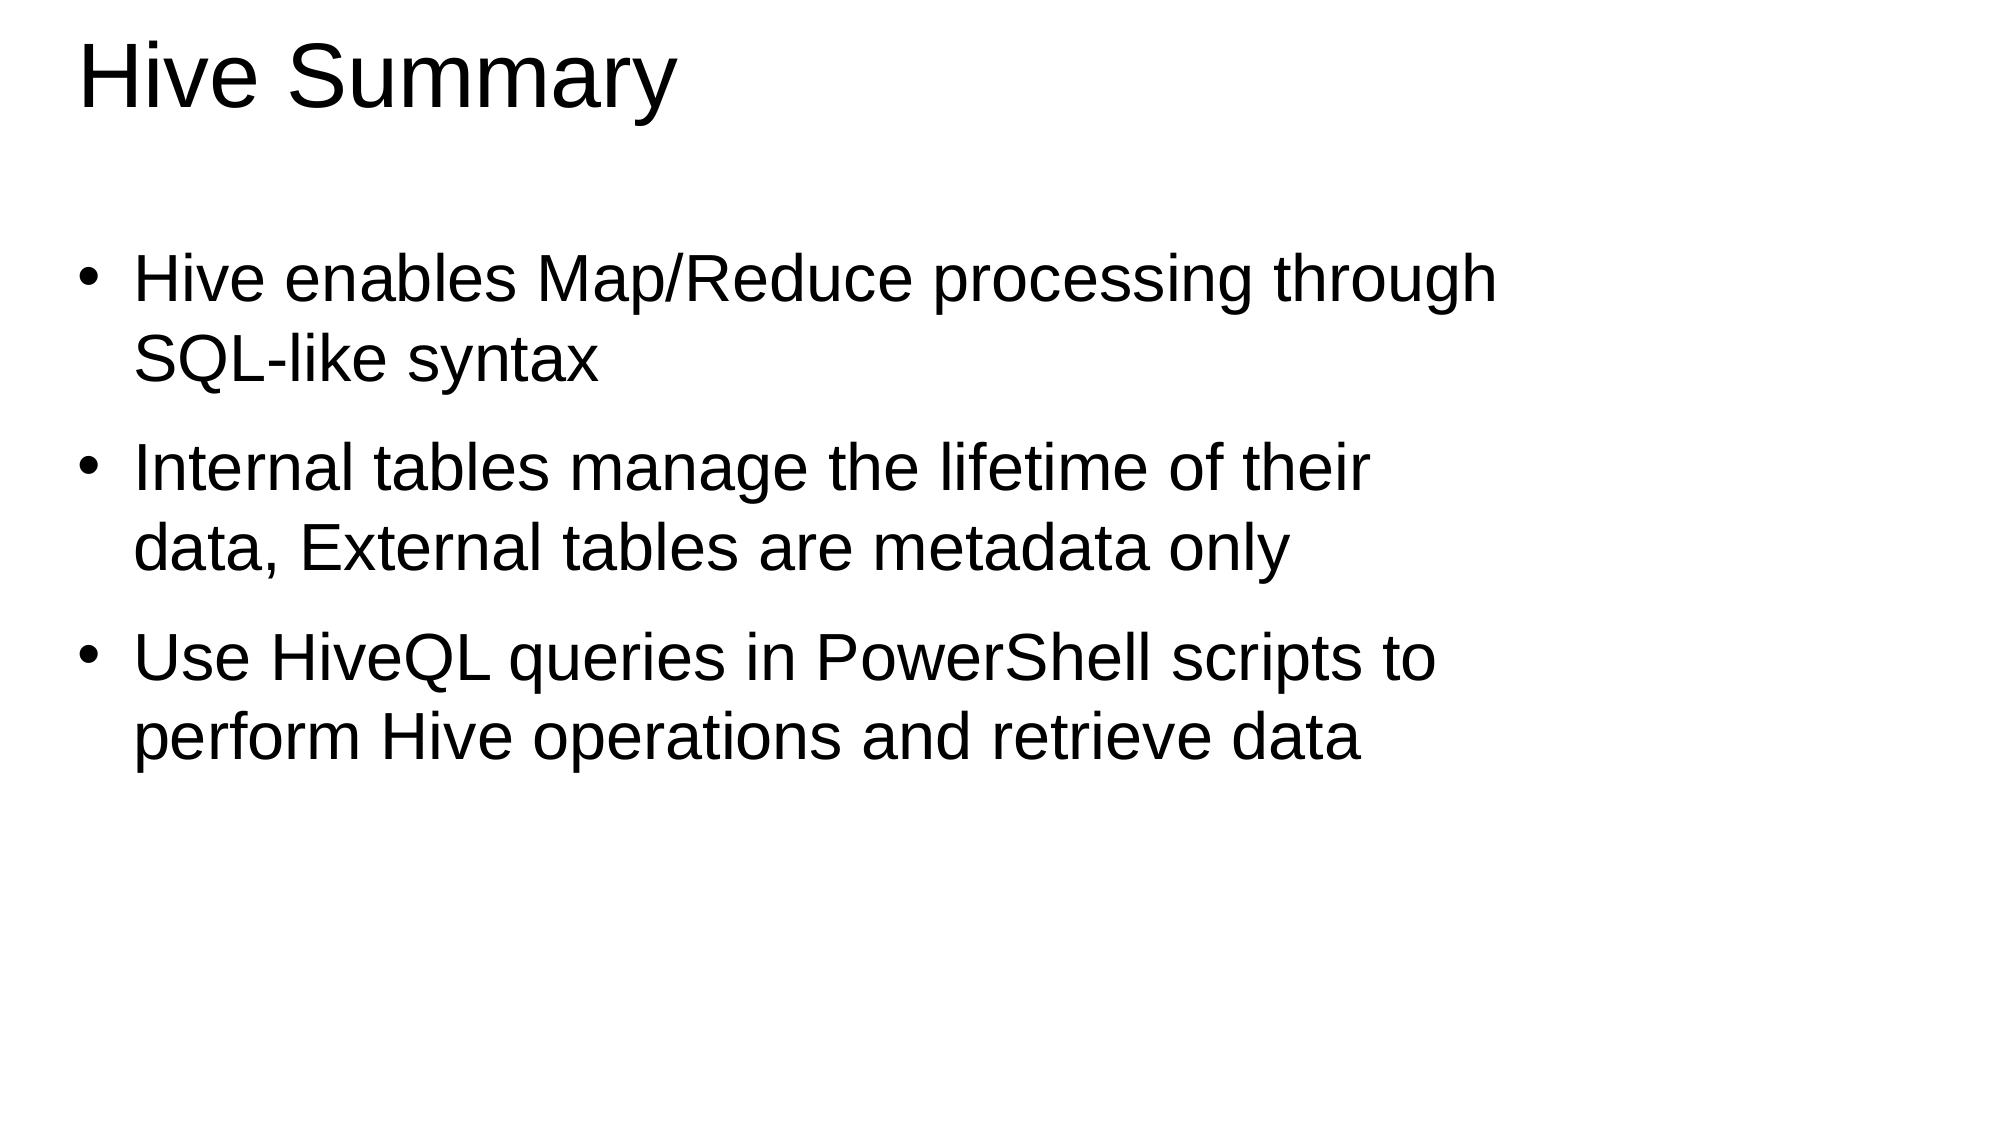

# Hive Summary
Hive enables Map/Reduce processing through SQL-like syntax
Internal tables manage the lifetime of their data, External tables are metadata only
Use HiveQL queries in PowerShell scripts to perform Hive operations and retrieve data